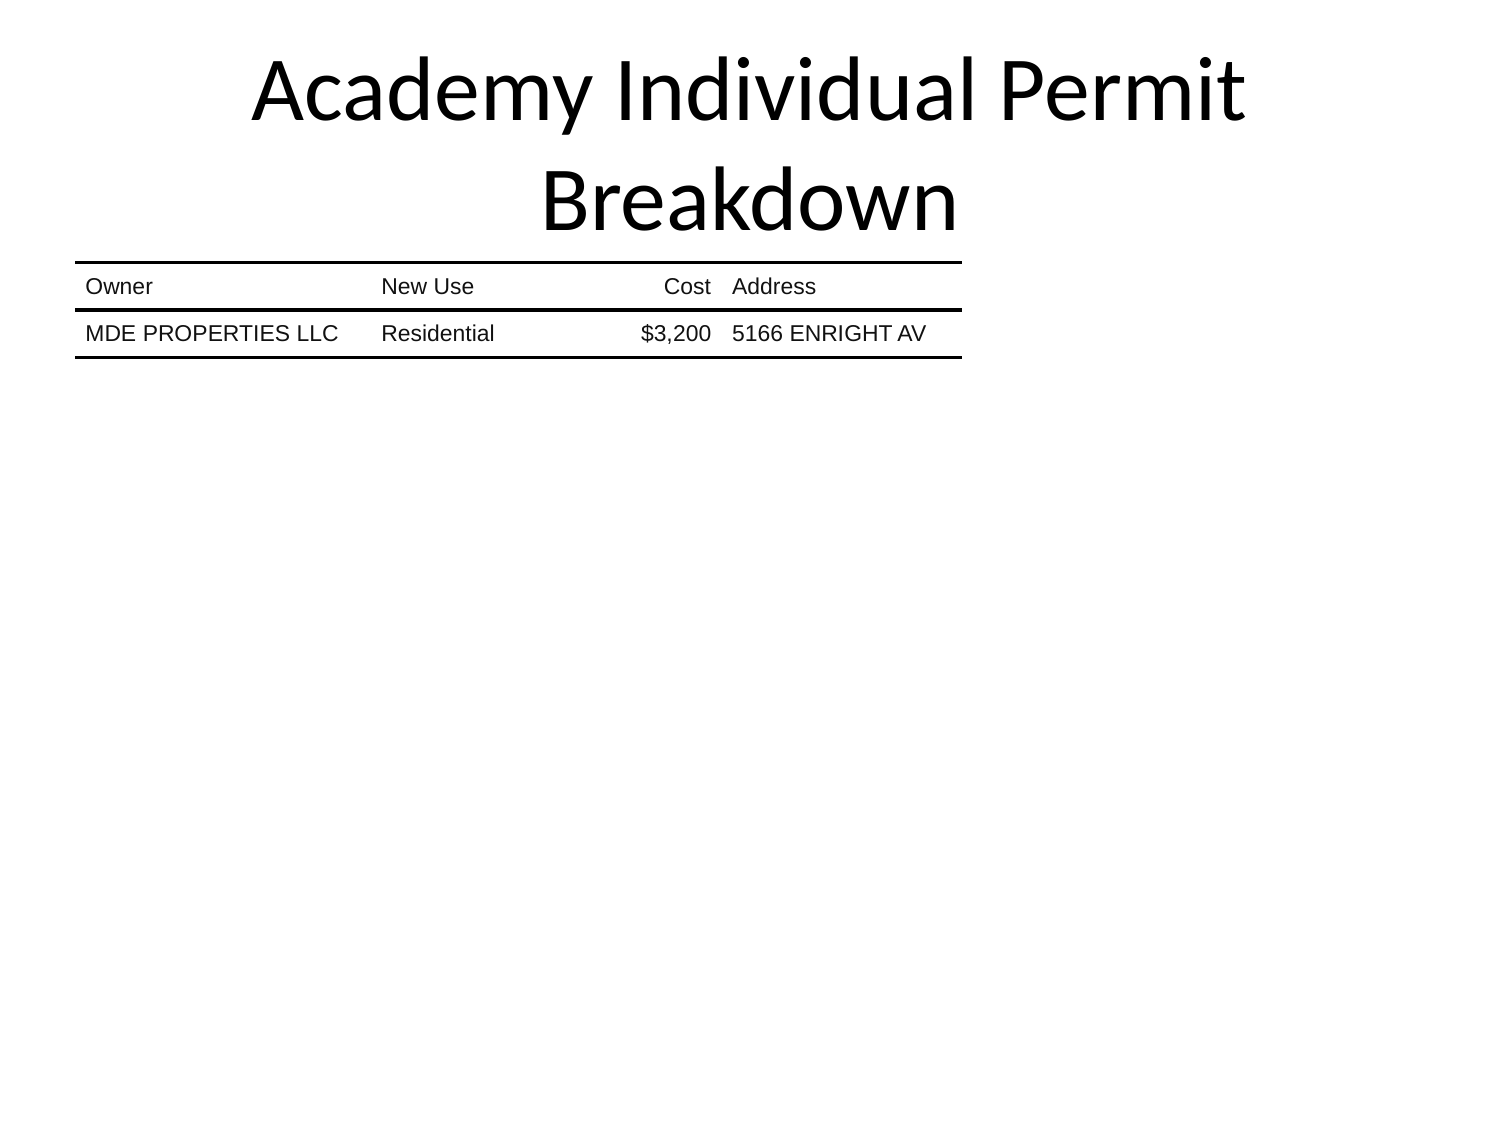

# Academy Individual Permit Breakdown
| Owner | New Use | Cost | Address |
| --- | --- | --- | --- |
| MDE PROPERTIES LLC | Residential | $3,200 | 5166 ENRIGHT AV |